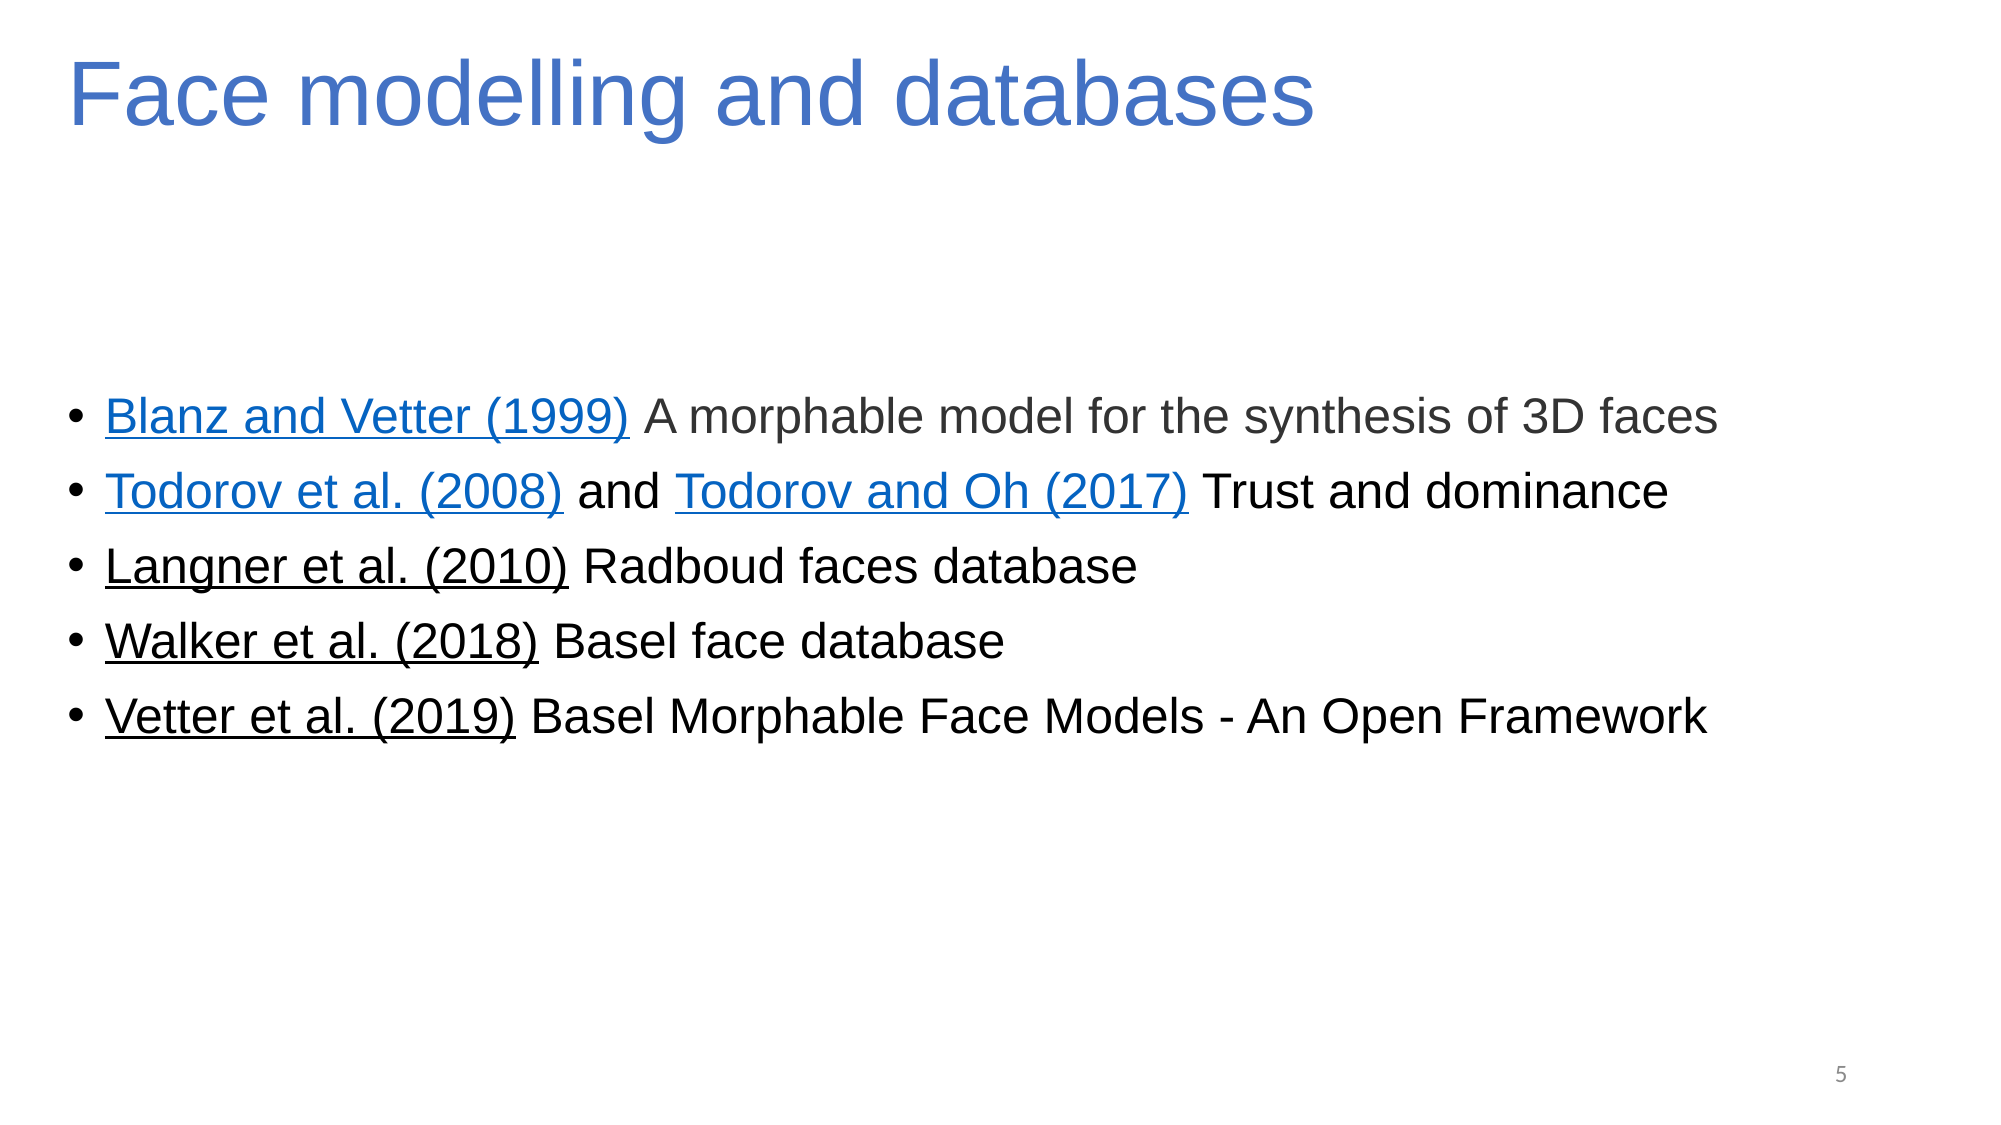

Face modelling and databases
Blanz and Vetter (1999) A morphable model for the synthesis of 3D faces
Todorov et al. (2008) and Todorov and Oh (2017) Trust and dominance
Langner et al. (2010) Radboud faces database
Walker et al. (2018) Basel face database
Vetter et al. (2019) Basel Morphable Face Models - An Open Framework
5